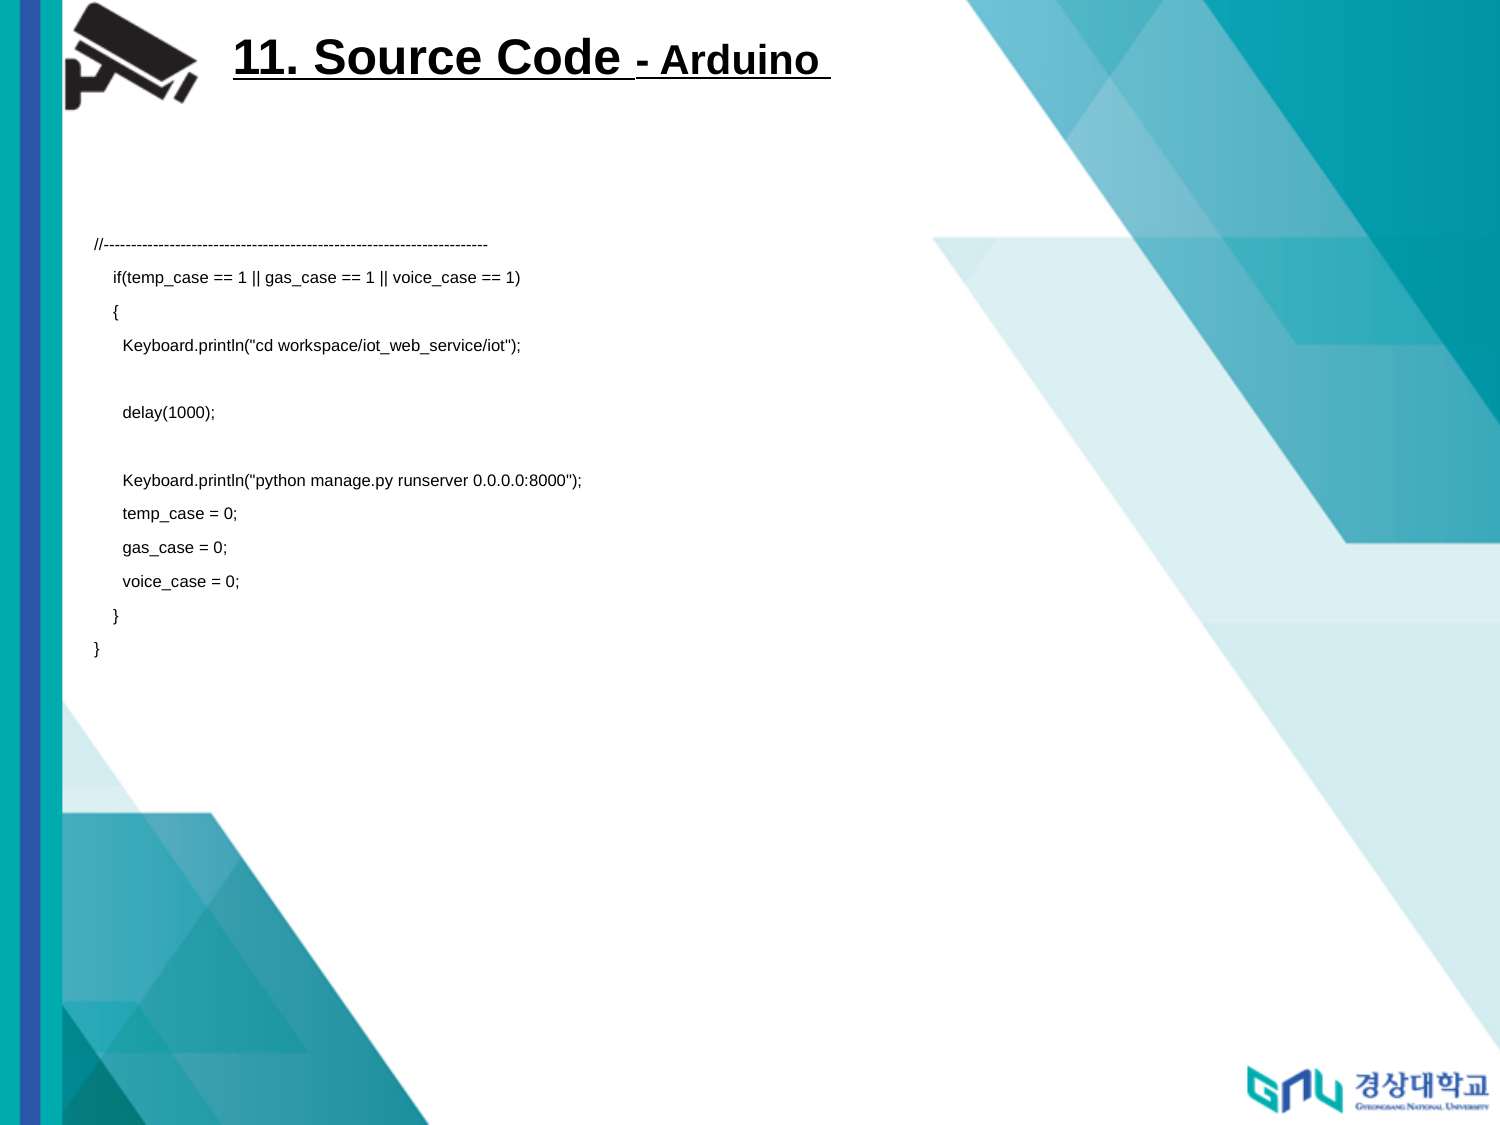

11. Source Code - Arduino
//----------------------------------------------------------------------
    if(temp_case == 1 || gas_case == 1 || voice_case == 1)
    {
      Keyboard.println("cd workspace/iot_web_service/iot");

      delay(1000);

      Keyboard.println("python manage.py runserver 0.0.0.0:8000");
      temp_case = 0;
      gas_case = 0;
      voice_case = 0;
    }
}